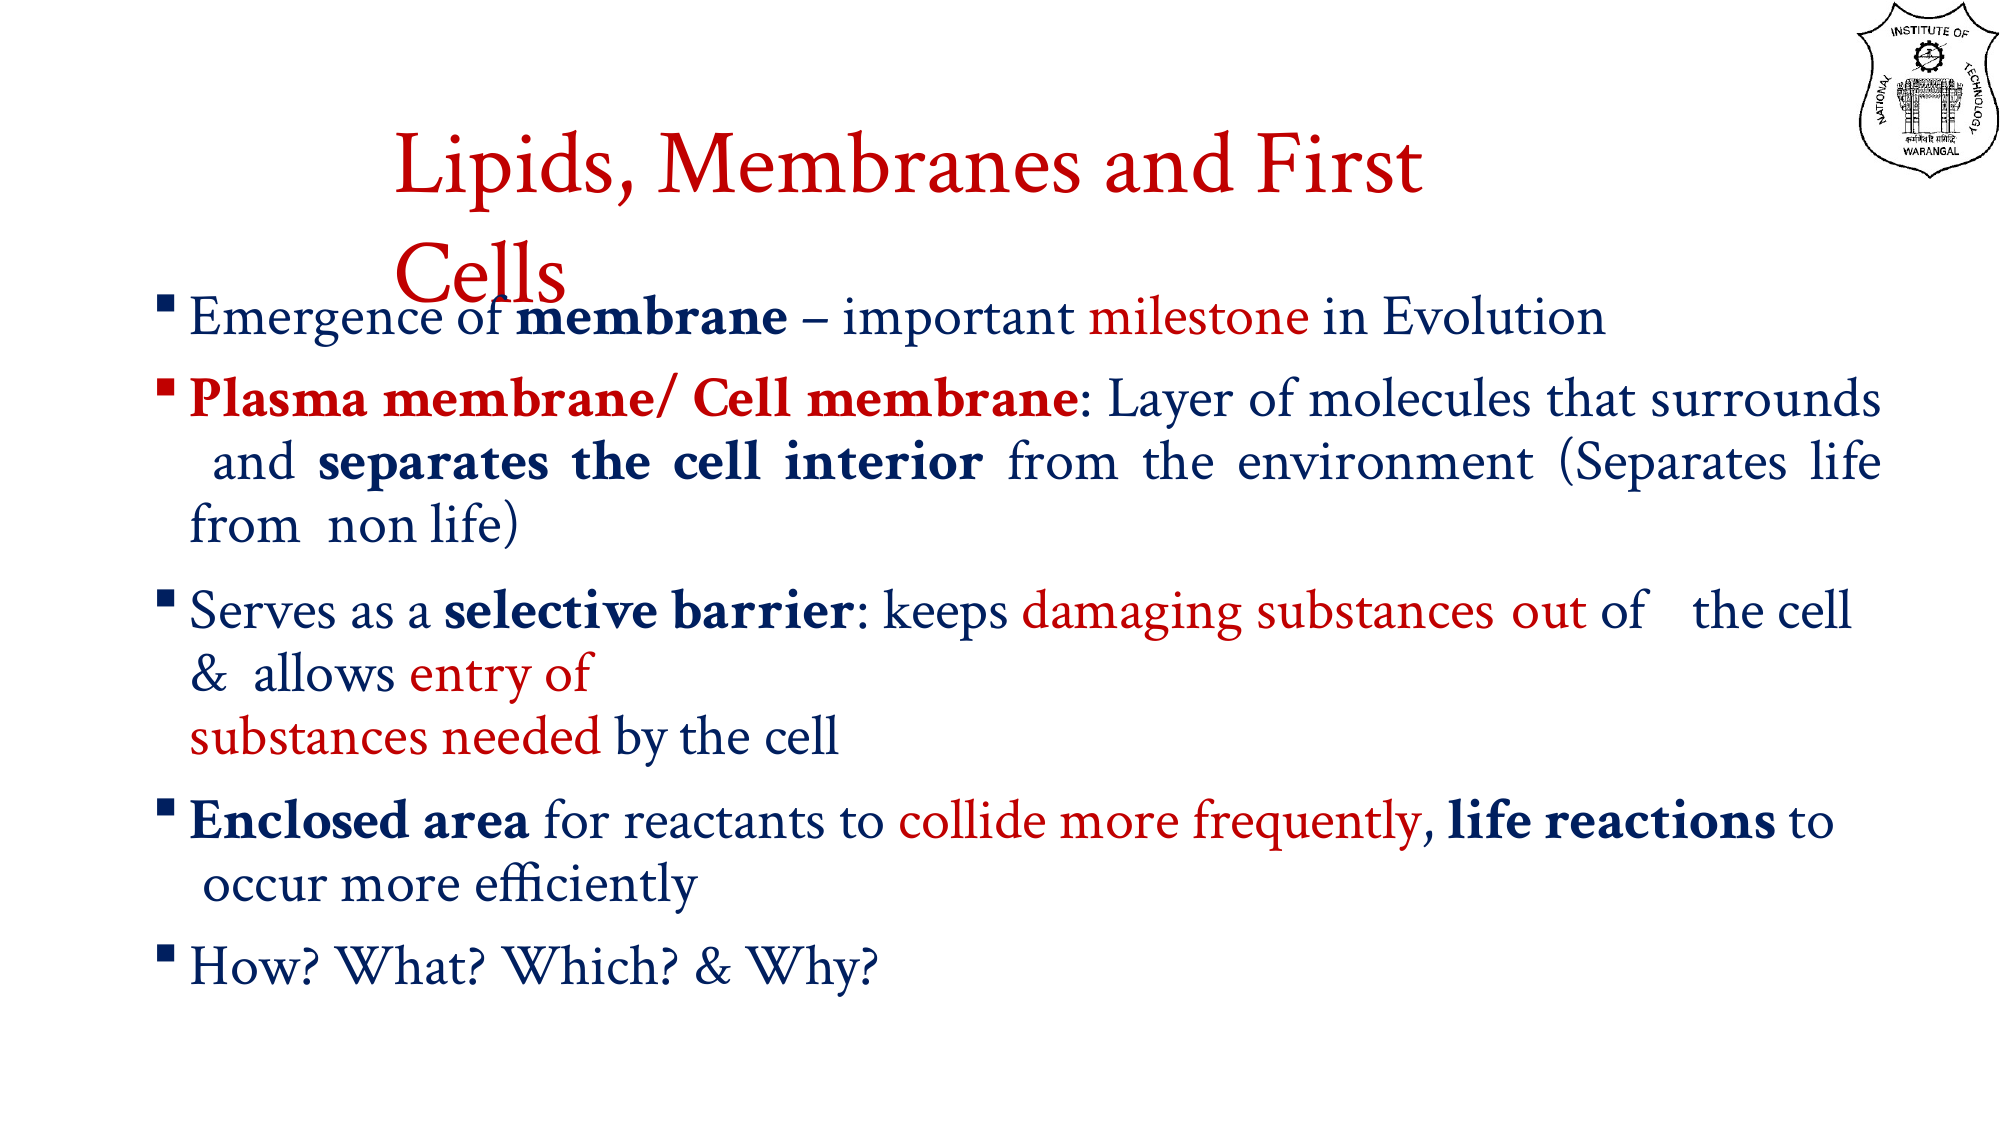

# Lipids, Membranes and First Cells
Emergence of membrane – important milestone in Evolution
Plasma membrane/ Cell membrane: Layer of molecules that surrounds  and separates the cell interior from the environment (Separates life from  non life)
Serves as a selective barrier: keeps damaging substances out of	the cell &  allows entry of	substances needed by the cell
Enclosed area for reactants to collide more frequently, life reactions to  occur more efficiently
How? What? Which? & Why?